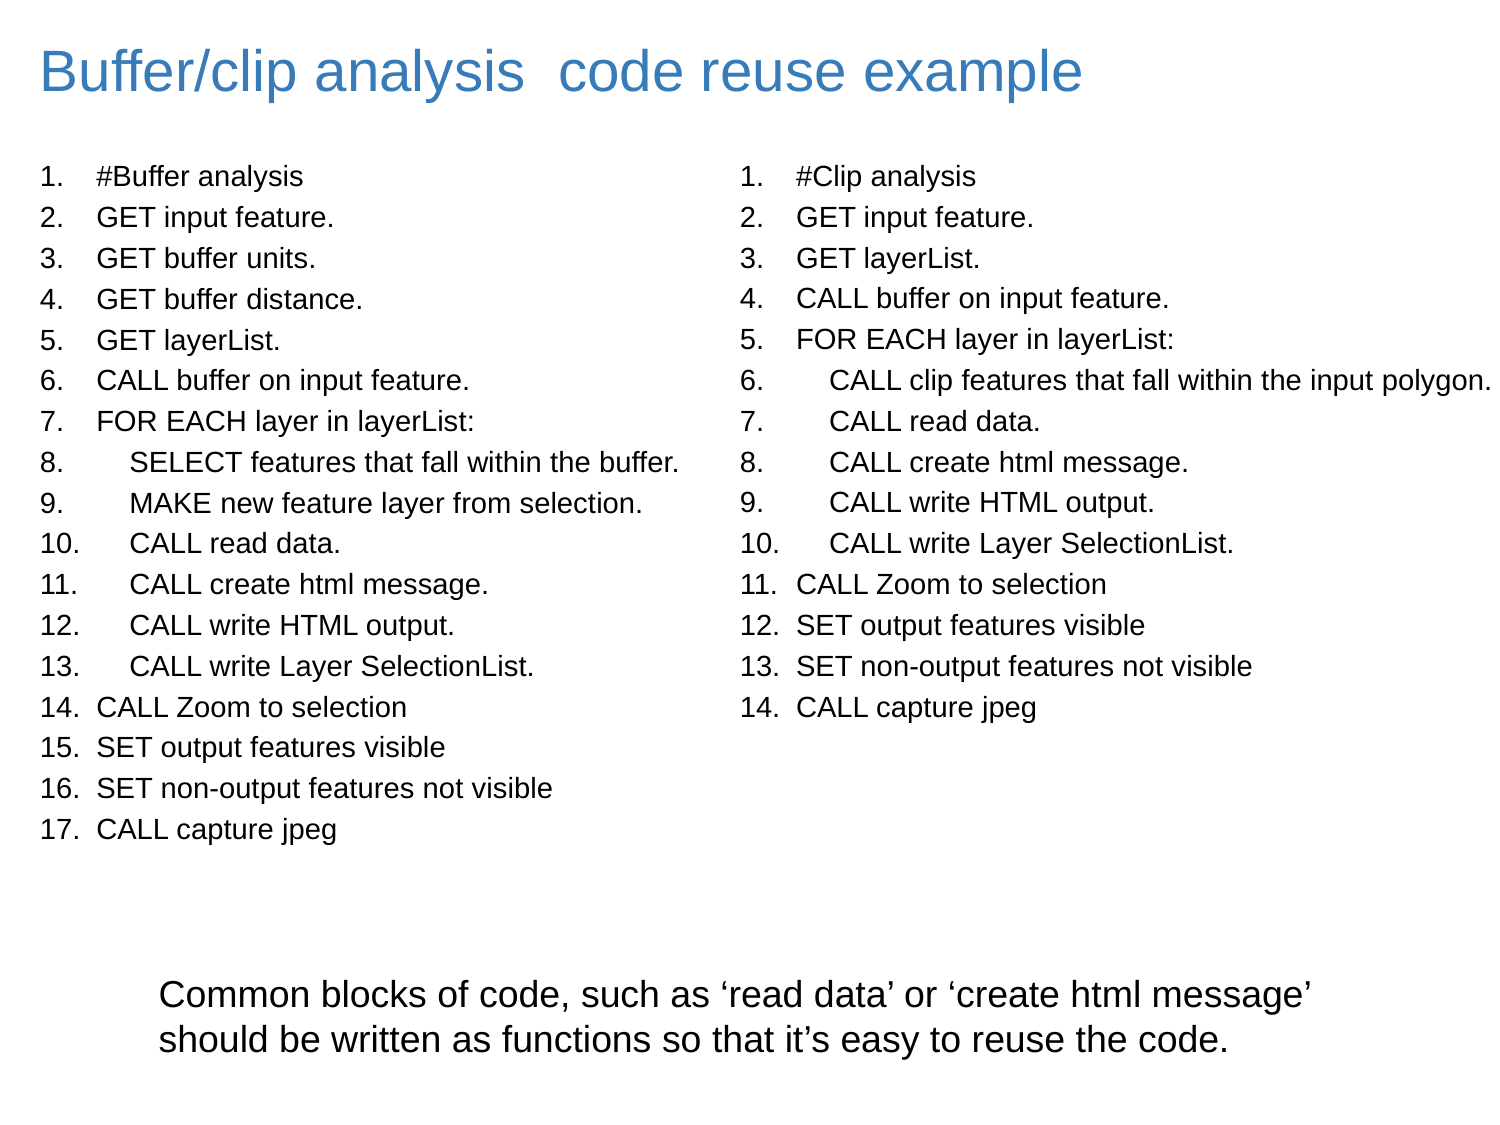

# Buffer/clip analysis  code reuse example
#Buffer analysis
GET input feature.
GET buffer units.
GET buffer distance.
GET layerList.
CALL buffer on input feature.
FOR EACH layer in layerList:
    SELECT features that fall within the buffer.
    MAKE new feature layer from selection.
    CALL read data.
    CALL create html message.
    CALL write HTML output.
    CALL write Layer SelectionList.
CALL Zoom to selection
SET output features visible
SET non-output features not visible
CALL capture jpeg

#Clip analysis
GET input feature.
GET layerList.
CALL buffer on input feature.
FOR EACH layer in layerList:
    CALL clip features that fall within the input polygon.
    CALL read data.
    CALL create html message.
    CALL write HTML output.
    CALL write Layer SelectionList.
CALL Zoom to selection
SET output features visible
SET non-output features not visible
CALL capture jpeg

Common blocks of code, such as ‘read data’ or ‘create html message’
should be written as functions so that it’s easy to reuse the code.